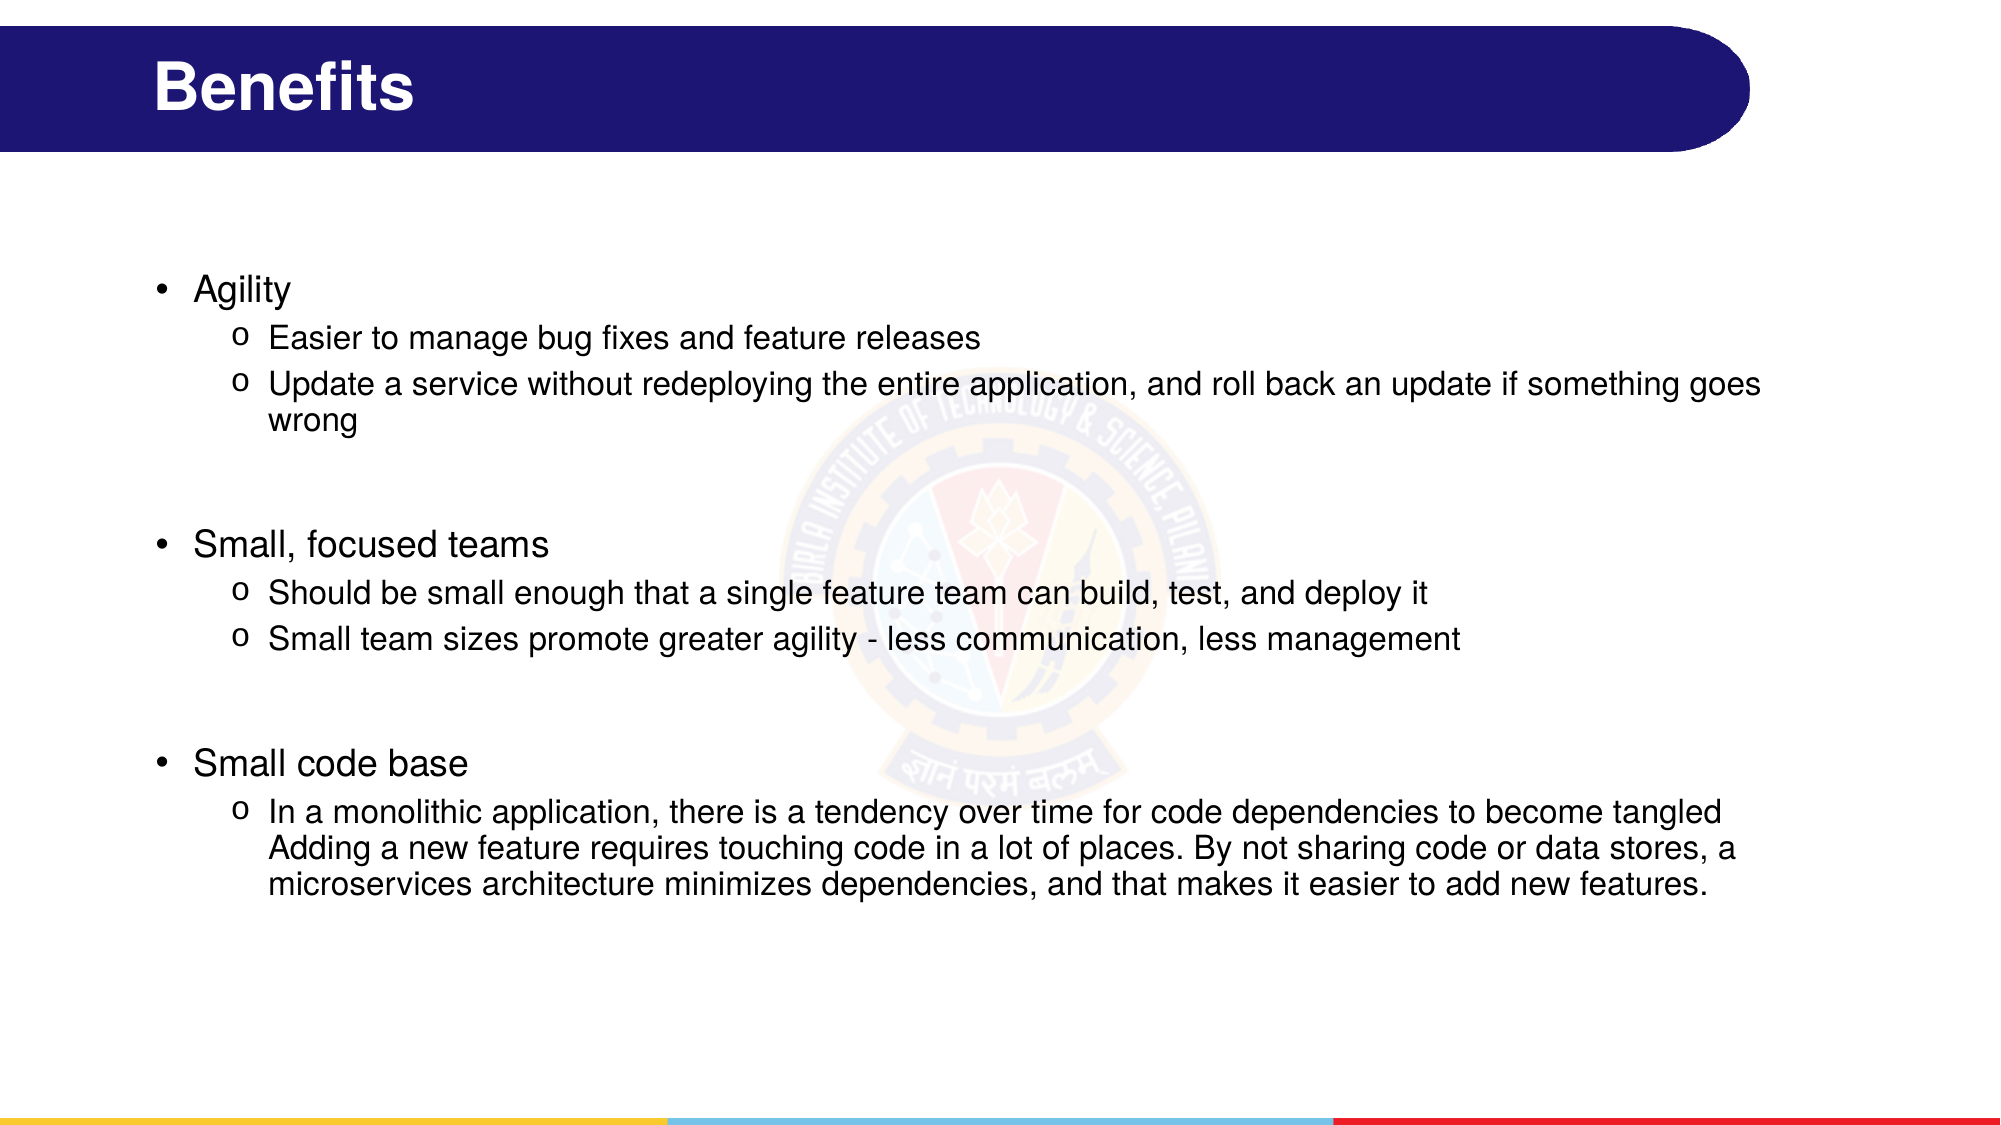

# Benefits

Agility
Easier to manage bug fixes and feature releases
Update a service without redeploying the entire application, and roll back an update if something goes wrong

Small, focused teams
Should be small enough that a single feature team can build, test, and deploy it
Small team sizes promote greater agility - less communication, less management

Small code base
In a monolithic application, there is a tendency over time for code dependencies to become tangled Adding a new feature requires touching code in a lot of places. By not sharing code or data stores, a microservices architecture minimizes dependencies, and that makes it easier to add new features.